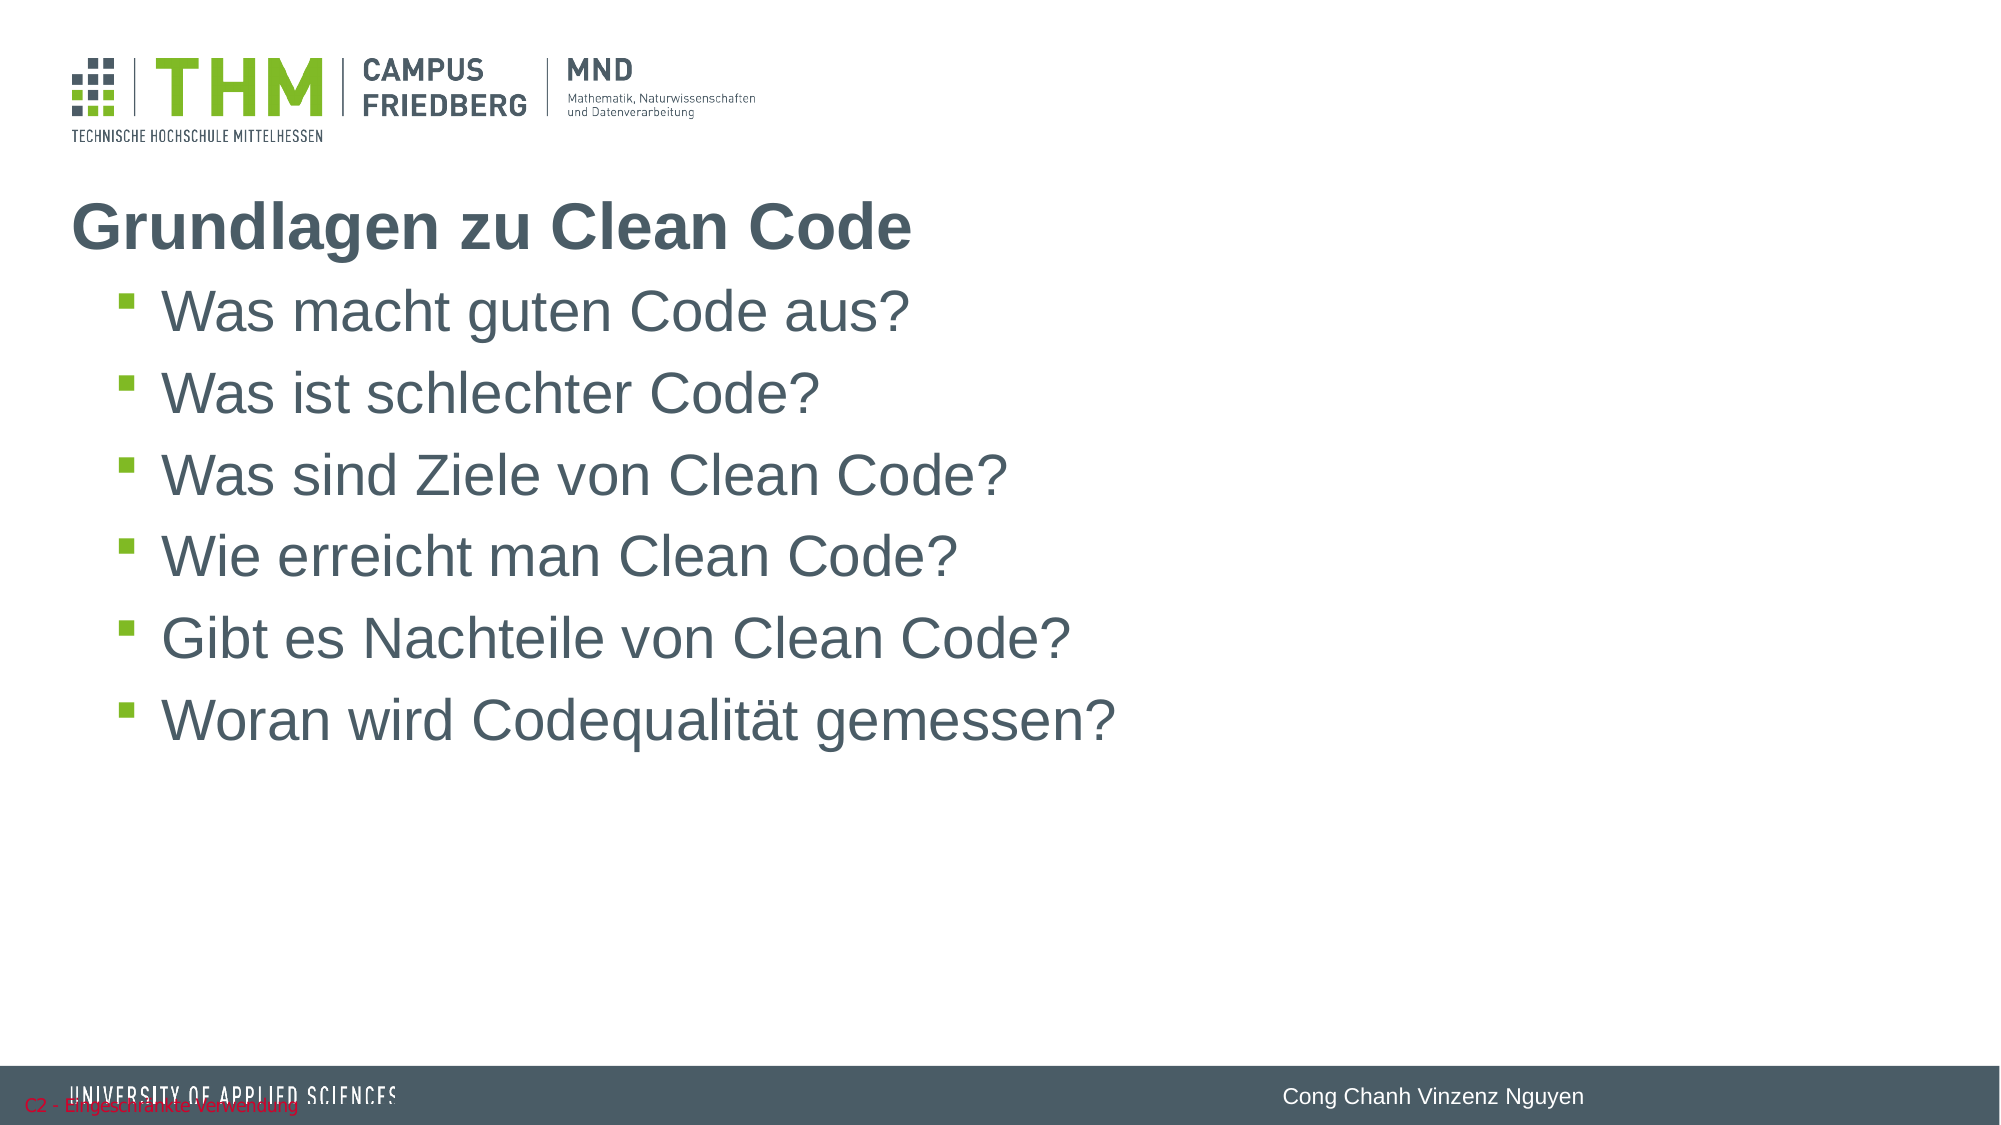

# Grundlagen zu Clean Code
Was macht guten Code aus?
Was ist schlechter Code?
Was sind Ziele von Clean Code?
Wie erreicht man Clean Code?
Gibt es Nachteile von Clean Code?
Woran wird Codequalität gemessen?